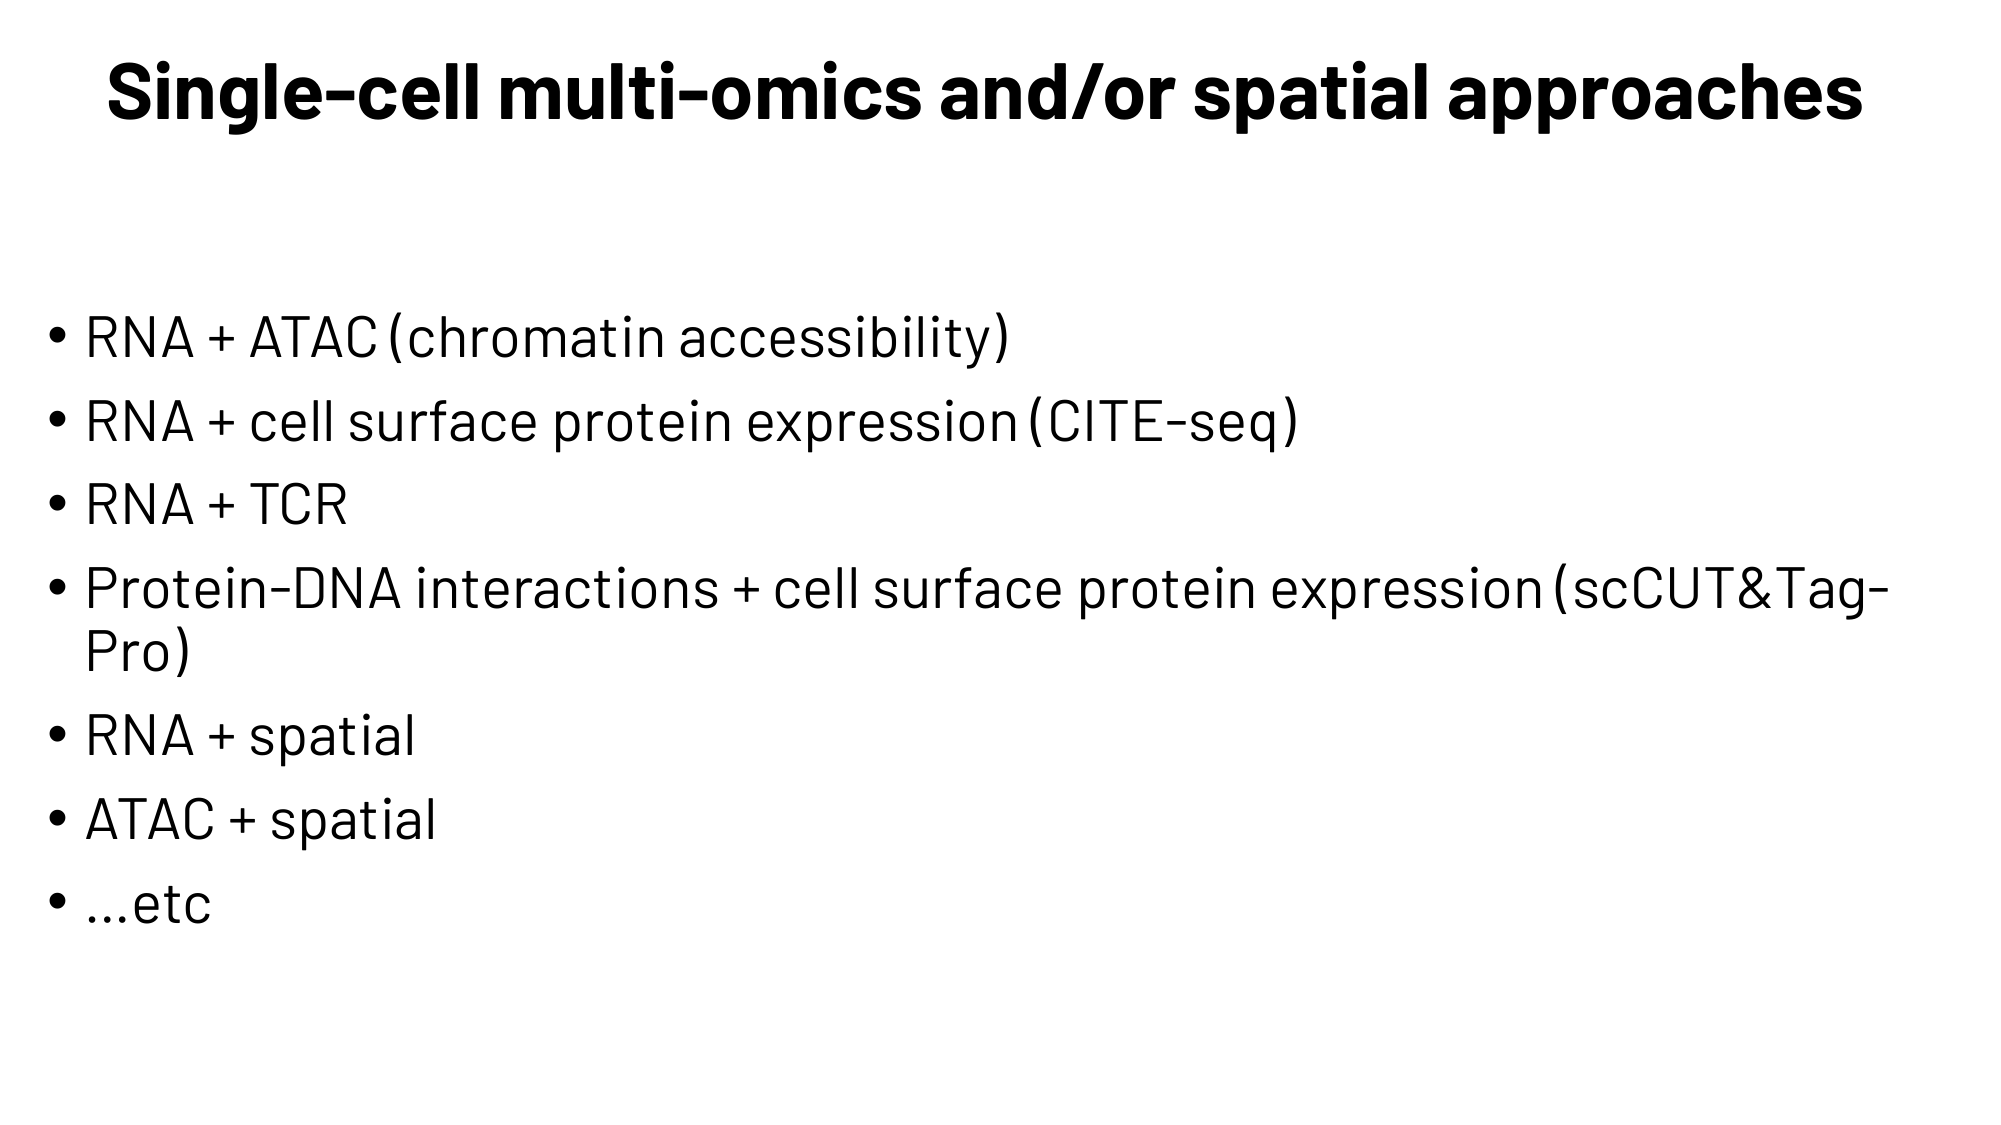

# Single-cell multi-omics and/or spatial approaches
RNA + ATAC (chromatin accessibility)
RNA + cell surface protein expression (CITE-seq)
RNA + TCR
Protein-DNA interactions + cell surface protein expression (scCUT&Tag-Pro)
RNA + spatial
ATAC + spatial
…etc